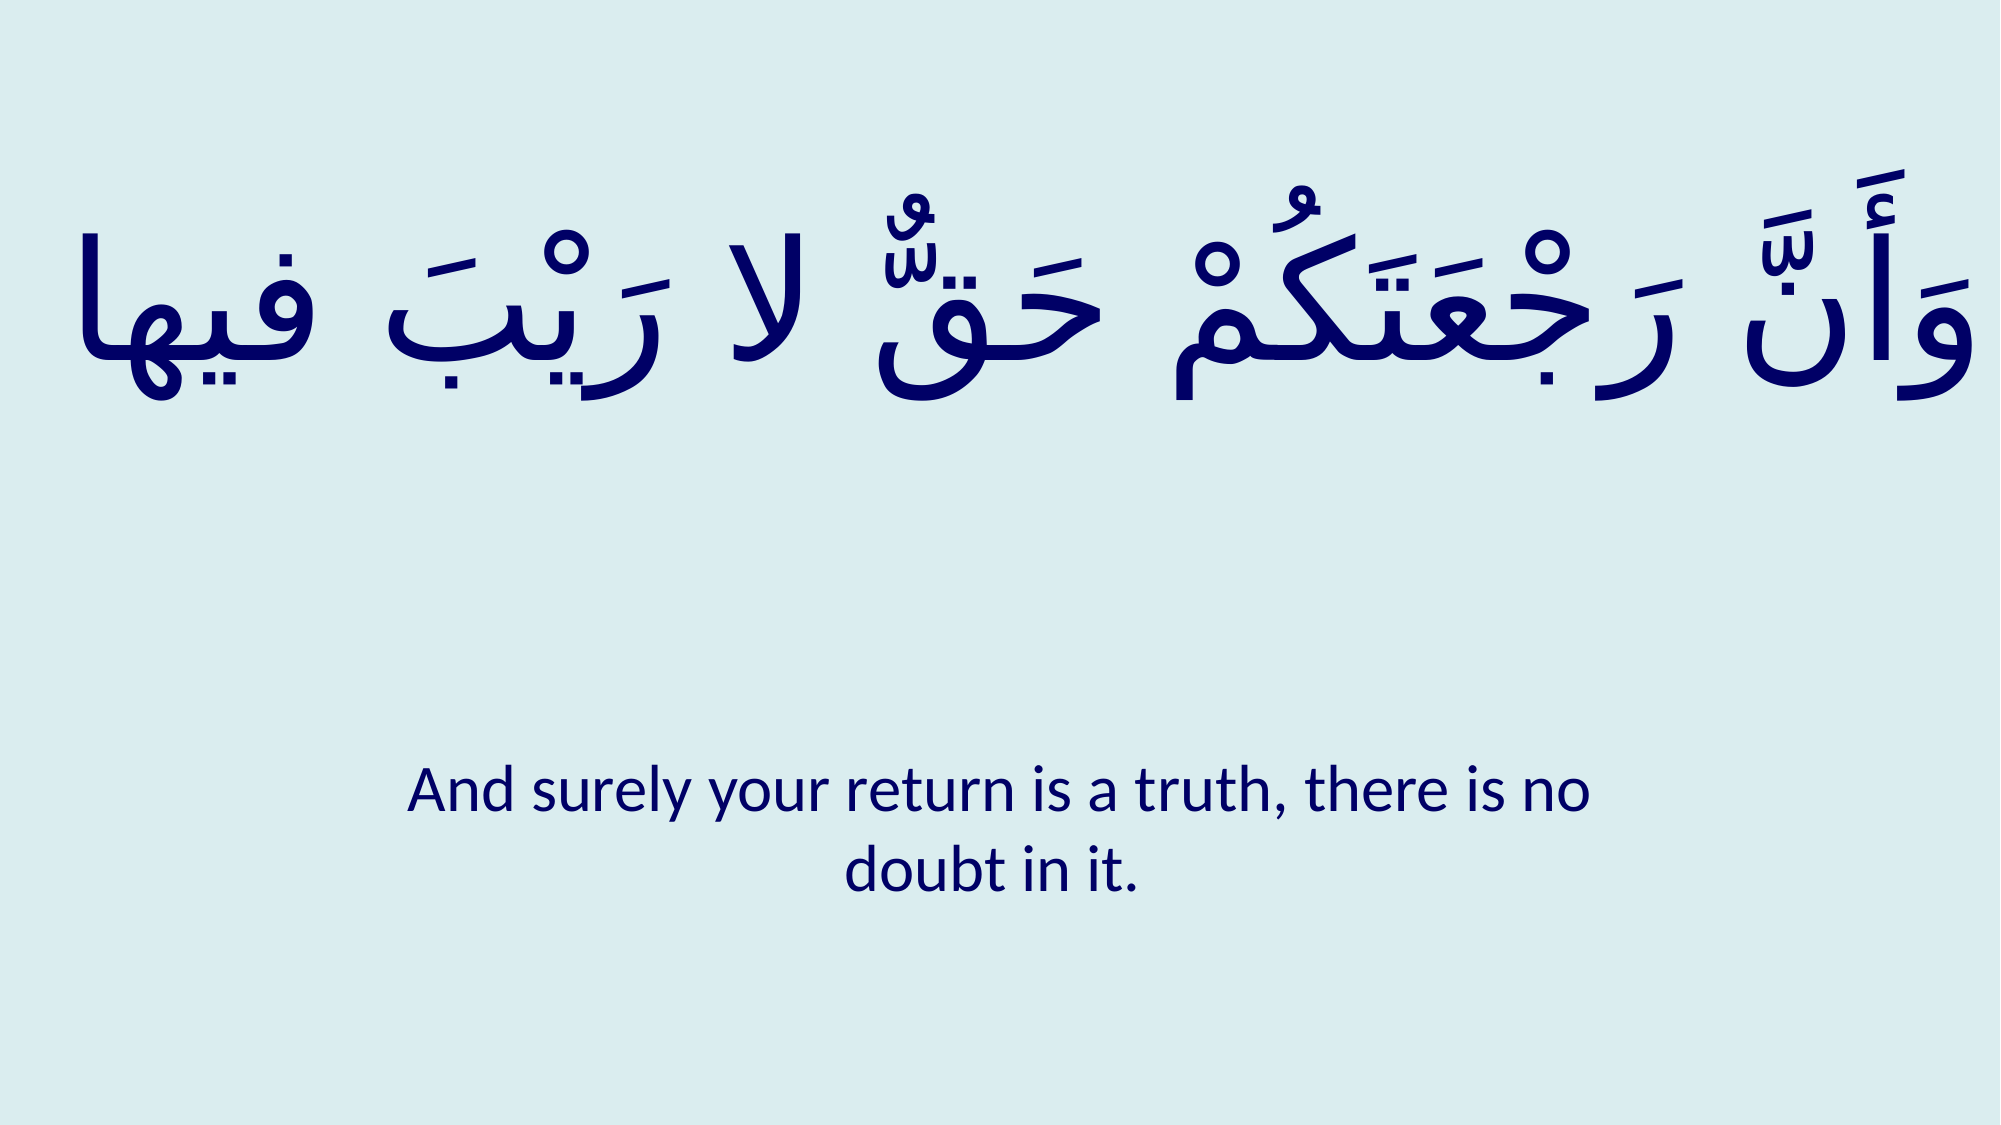

# وَأَنَّ رَجْعَتَكُمْ حَقٌّ لا رَيْبَ فيها
And surely your return is a truth, there is no doubt in it.